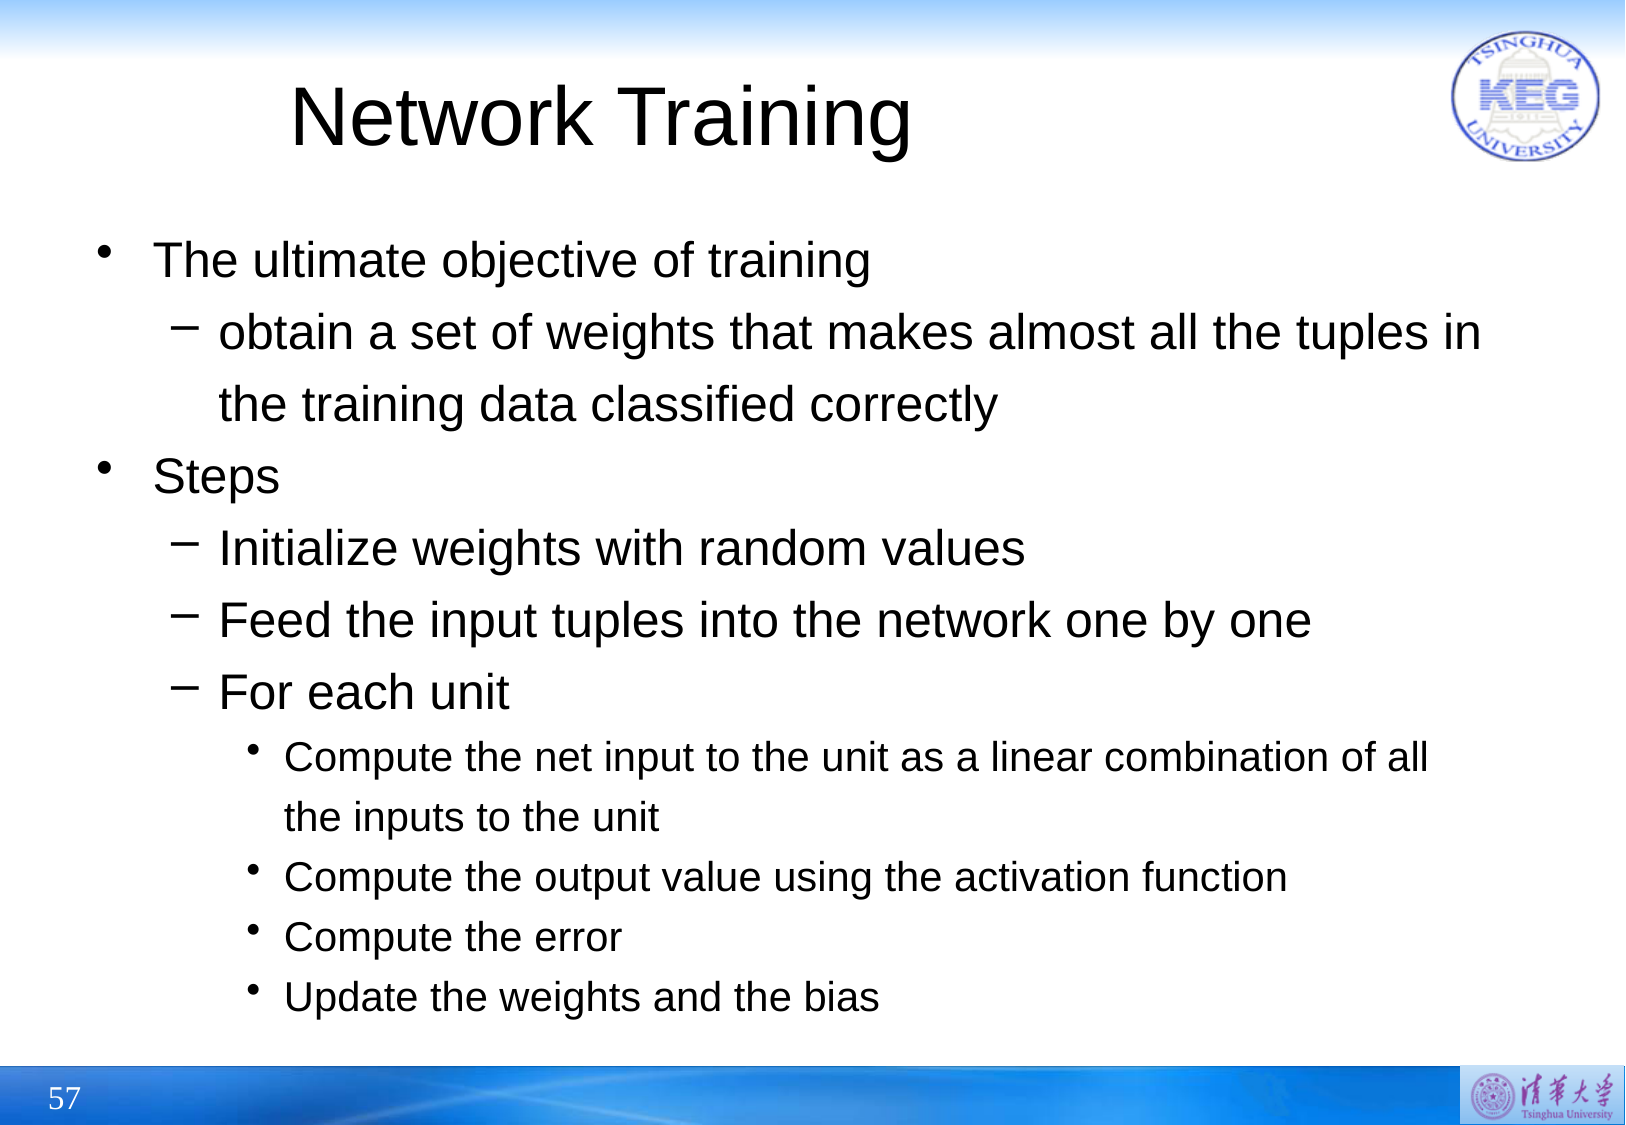

# Network Training
The ultimate objective of training
obtain a set of weights that makes almost all the tuples in the training data classified correctly
Steps
Initialize weights with random values
Feed the input tuples into the network one by one
For each unit
Compute the net input to the unit as a linear combination of all the inputs to the unit
Compute the output value using the activation function
Compute the error
Update the weights and the bias